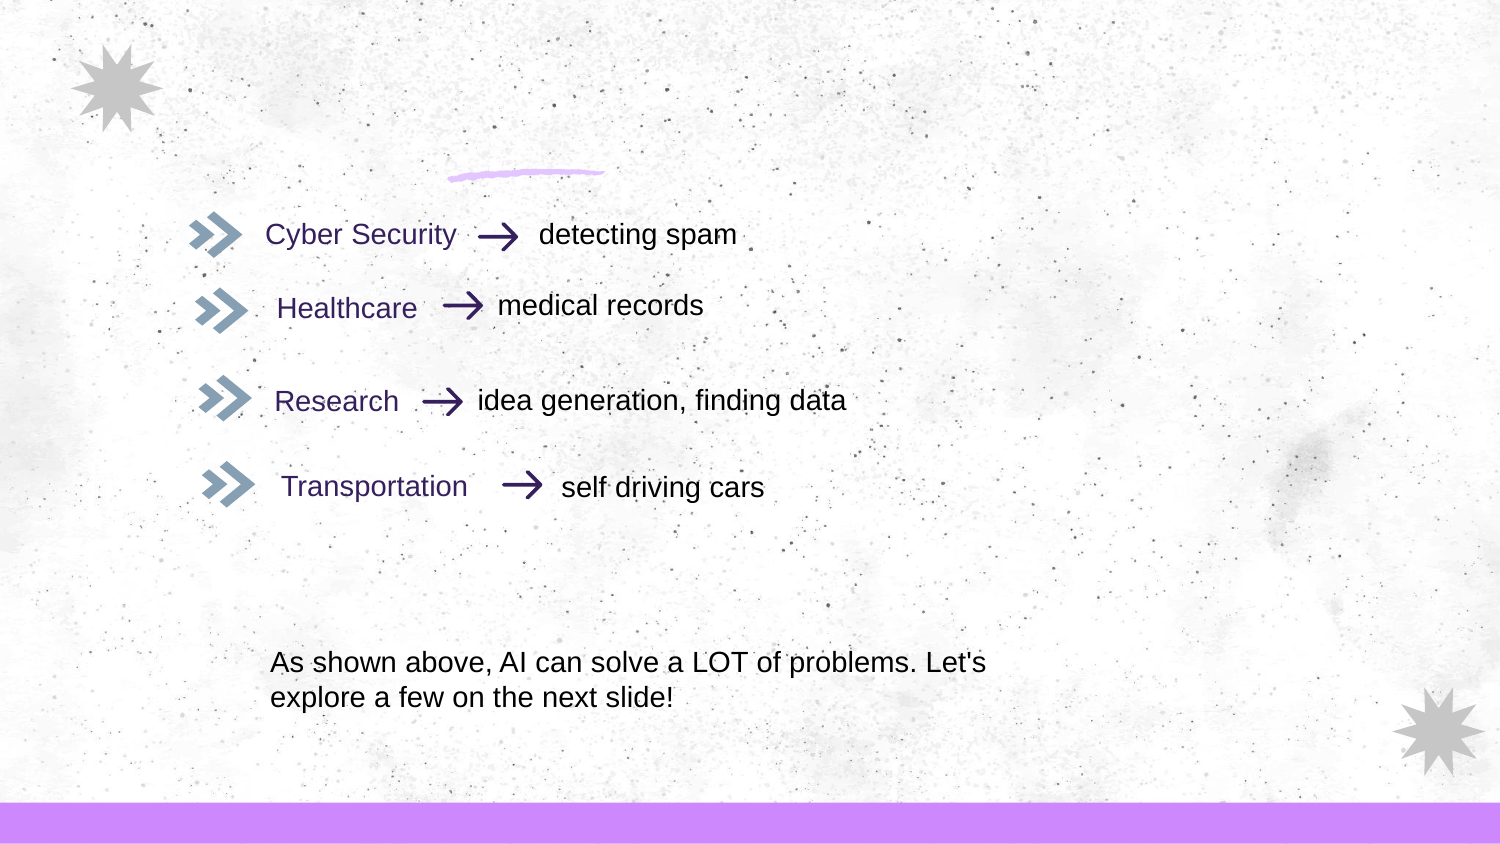

#

Cyber Security
detecting spam

Healthcare
medical records

Research
idea generation, finding data

Transportation
self driving cars

As shown above, AI can solve a LOT of problems. Let's explore a few on the next slide!